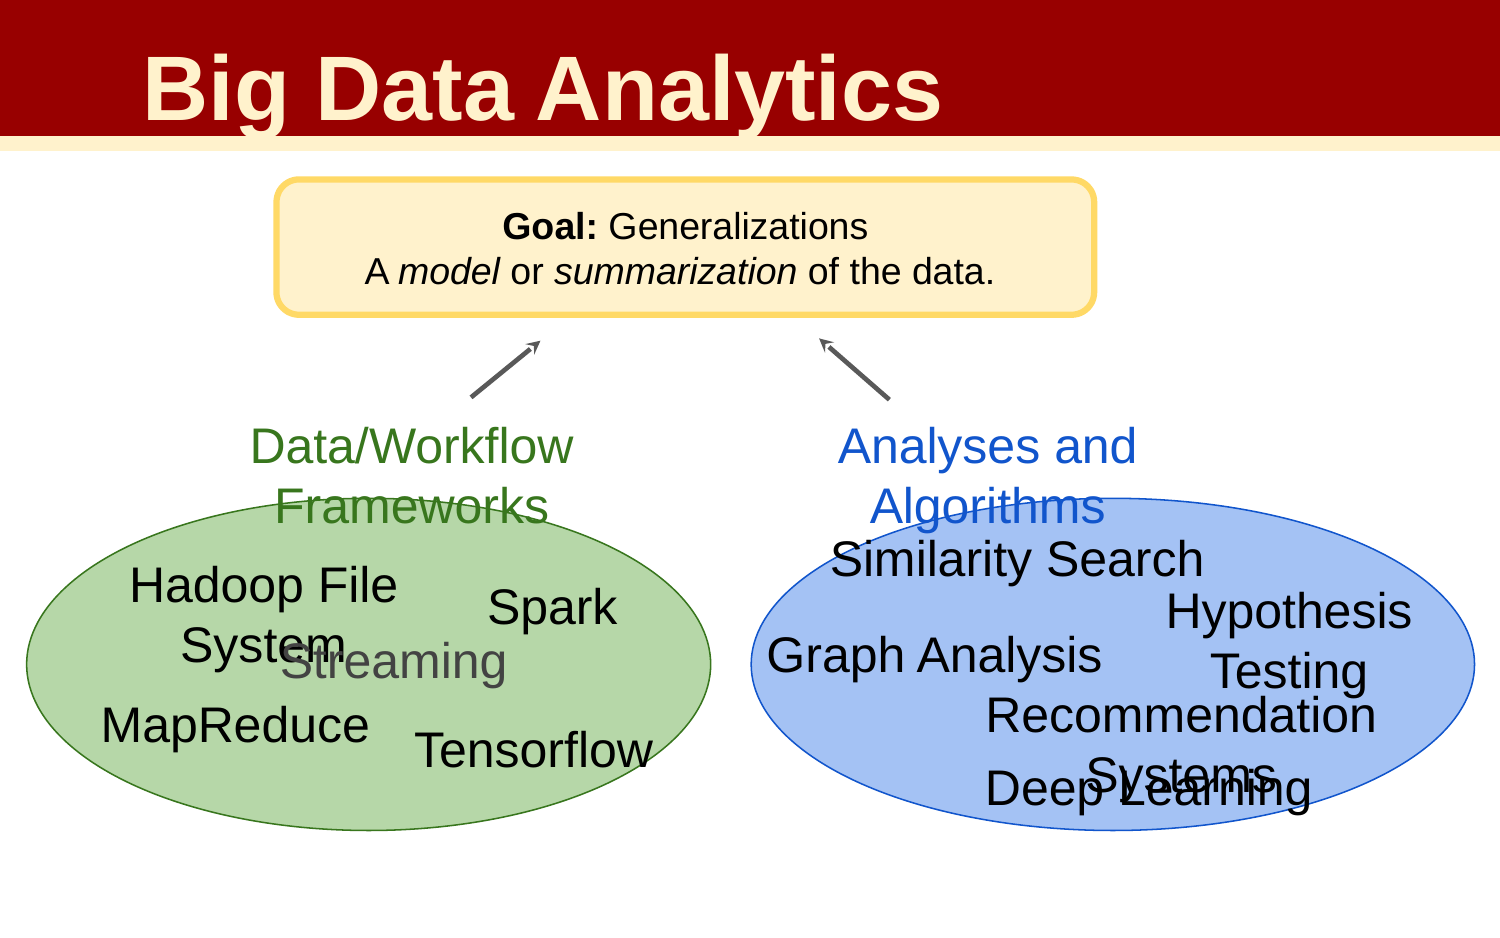

Big Data Analytics

Goal: Generalizations
A model or summarization of the data.
Data/Workflow Frameworks
Analyses and Algorithms

Similarity Search
Hadoop File System
Spark
Hypothesis Testing
Graph Analysis
Streaming
Recommendation Systems
MapReduce
Tensorflow
Deep Learning